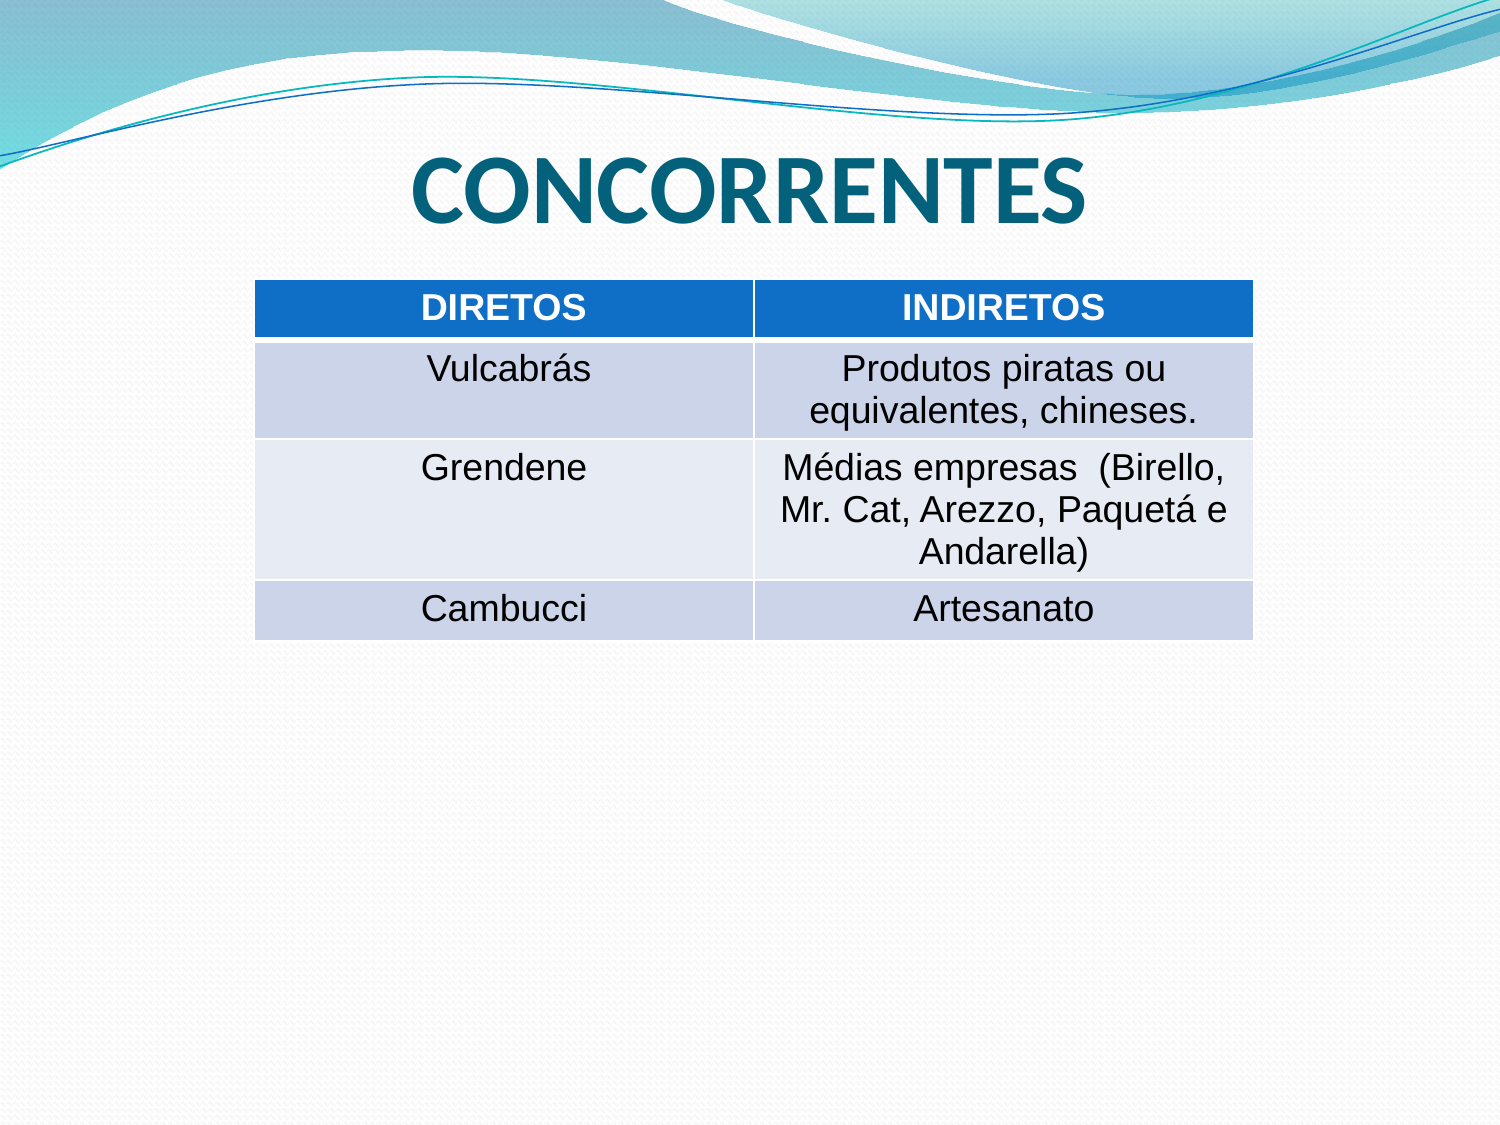

# CONCORRENTES
| DIRETOS | INDIRETOS |
| --- | --- |
| Vulcabrás | Produtos piratas ou equivalentes, chineses. |
| Grendene | Médias empresas (Birello, Mr. Cat, Arezzo, Paquetá e Andarella) |
| Cambucci | Artesanato |